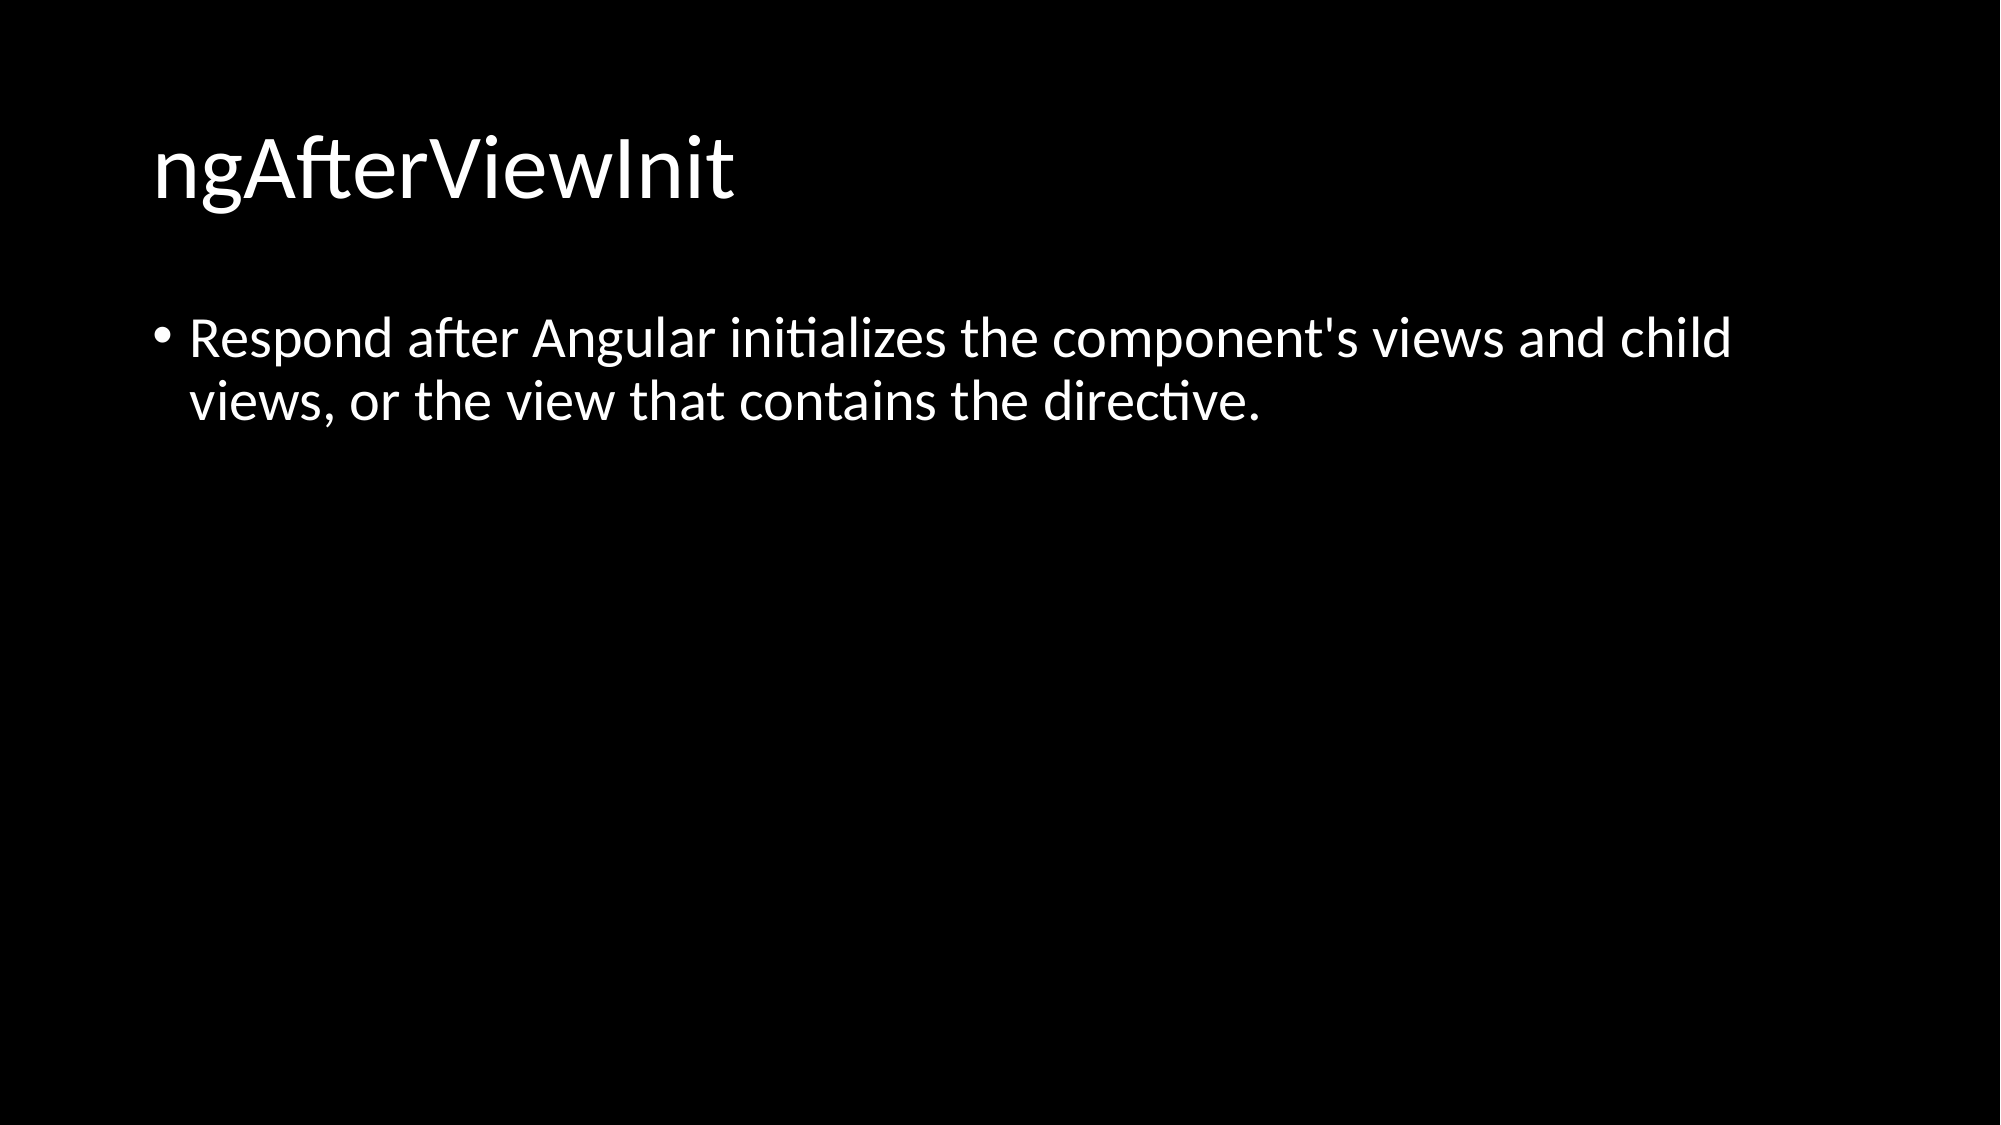

# ngAfterViewInit
Respond after Angular initializes the component's views and child views, or the view that contains the directive.